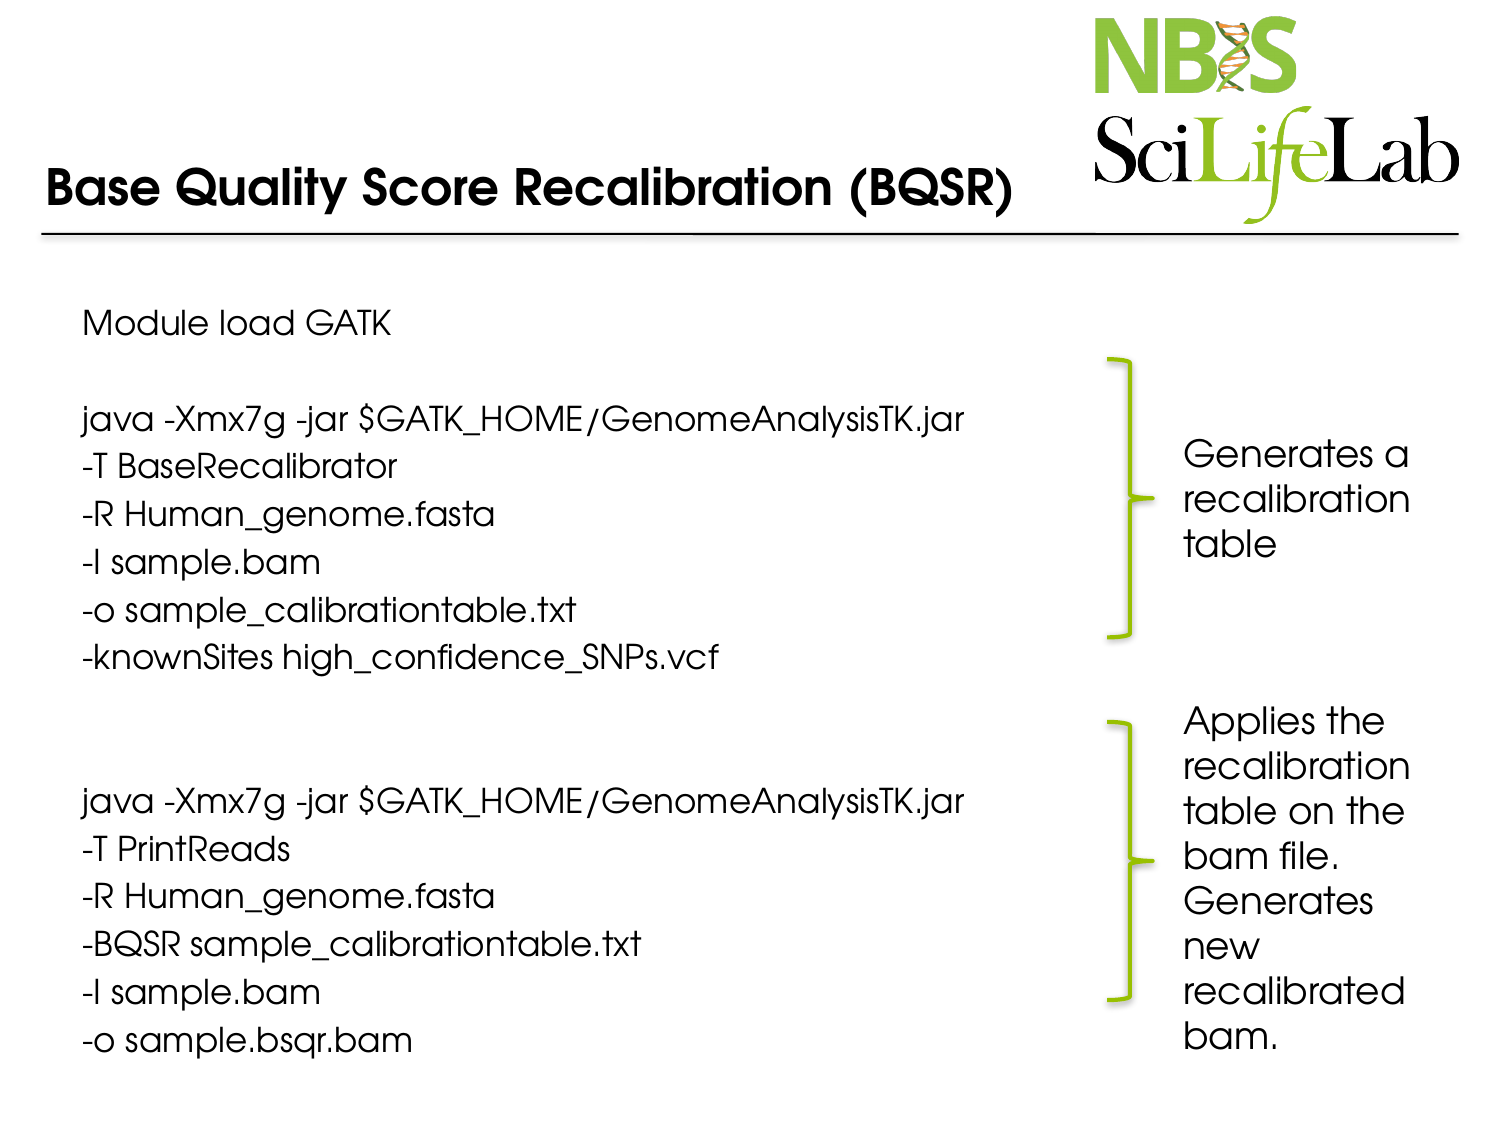

# Base Quality Score Recalibration (BQSR)
Module load GATK

java -Xmx7g -jar $GATK_HOME/GenomeAnalysisTK.jar
-T BaseRecalibrator
-R Human_genome.fasta
-I sample.bam
-o sample_calibrationtable.txt
-knownSites high_confidence_SNPs.vcf

java -Xmx7g -jar $GATK_HOME/GenomeAnalysisTK.jar
-T PrintReads
-R Human_genome.fasta
-BQSR sample_calibrationtable.txt
-I sample.bam
-o sample.bsqr.bam

Generates a recalibration table
Applies the recalibration table on the bam file.
Generates new recalibrated bam.